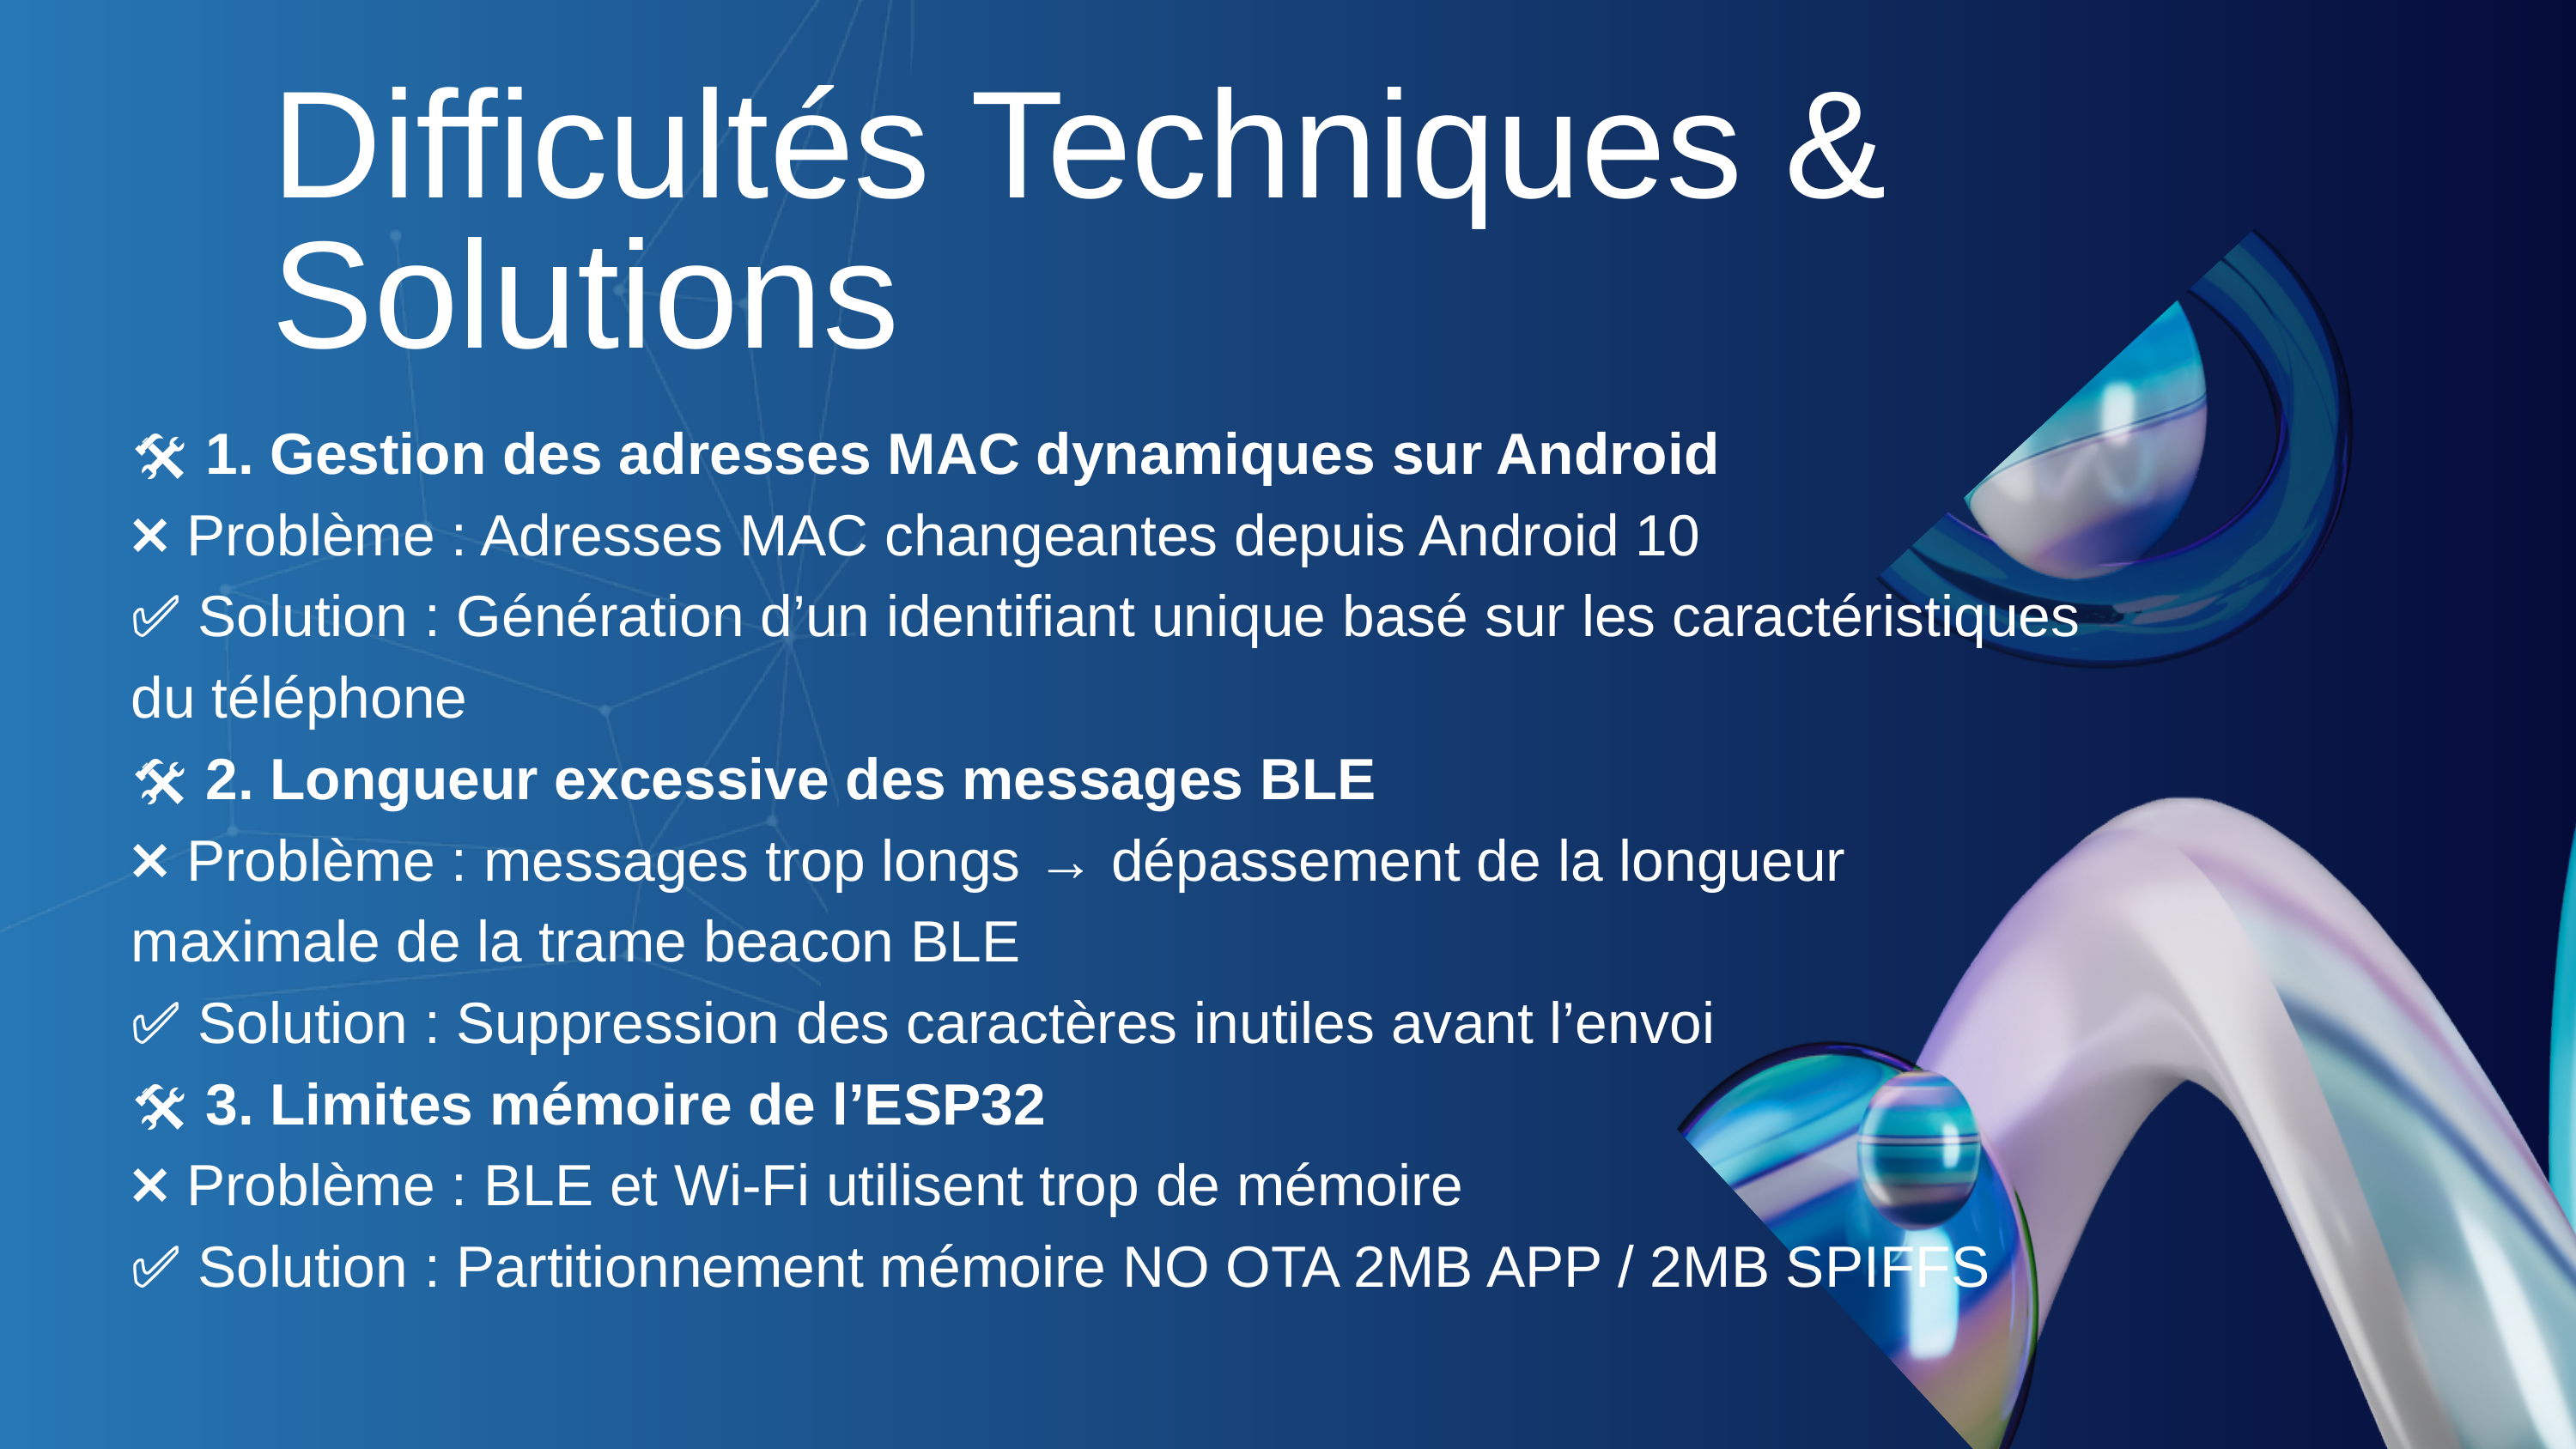

Difficultés Techniques & Solutions

🛠 1. Gestion des adresses MAC dynamiques sur Android
❌ Problème : Adresses MAC changeantes depuis Android 10
✅ Solution : Génération d’un identifiant unique basé sur les caractéristiques du téléphone
🛠 2. Longueur excessive des messages BLE
❌ Problème : messages trop longs → dépassement de la longueur maximale de la trame beacon BLE
✅ Solution : Suppression des caractères inutiles avant l’envoi
🛠 3. Limites mémoire de l’ESP32
❌ Problème : BLE et Wi-Fi utilisent trop de mémoire
✅ Solution : Partitionnement mémoire NO OTA 2MB APP / 2MB SPIFFS